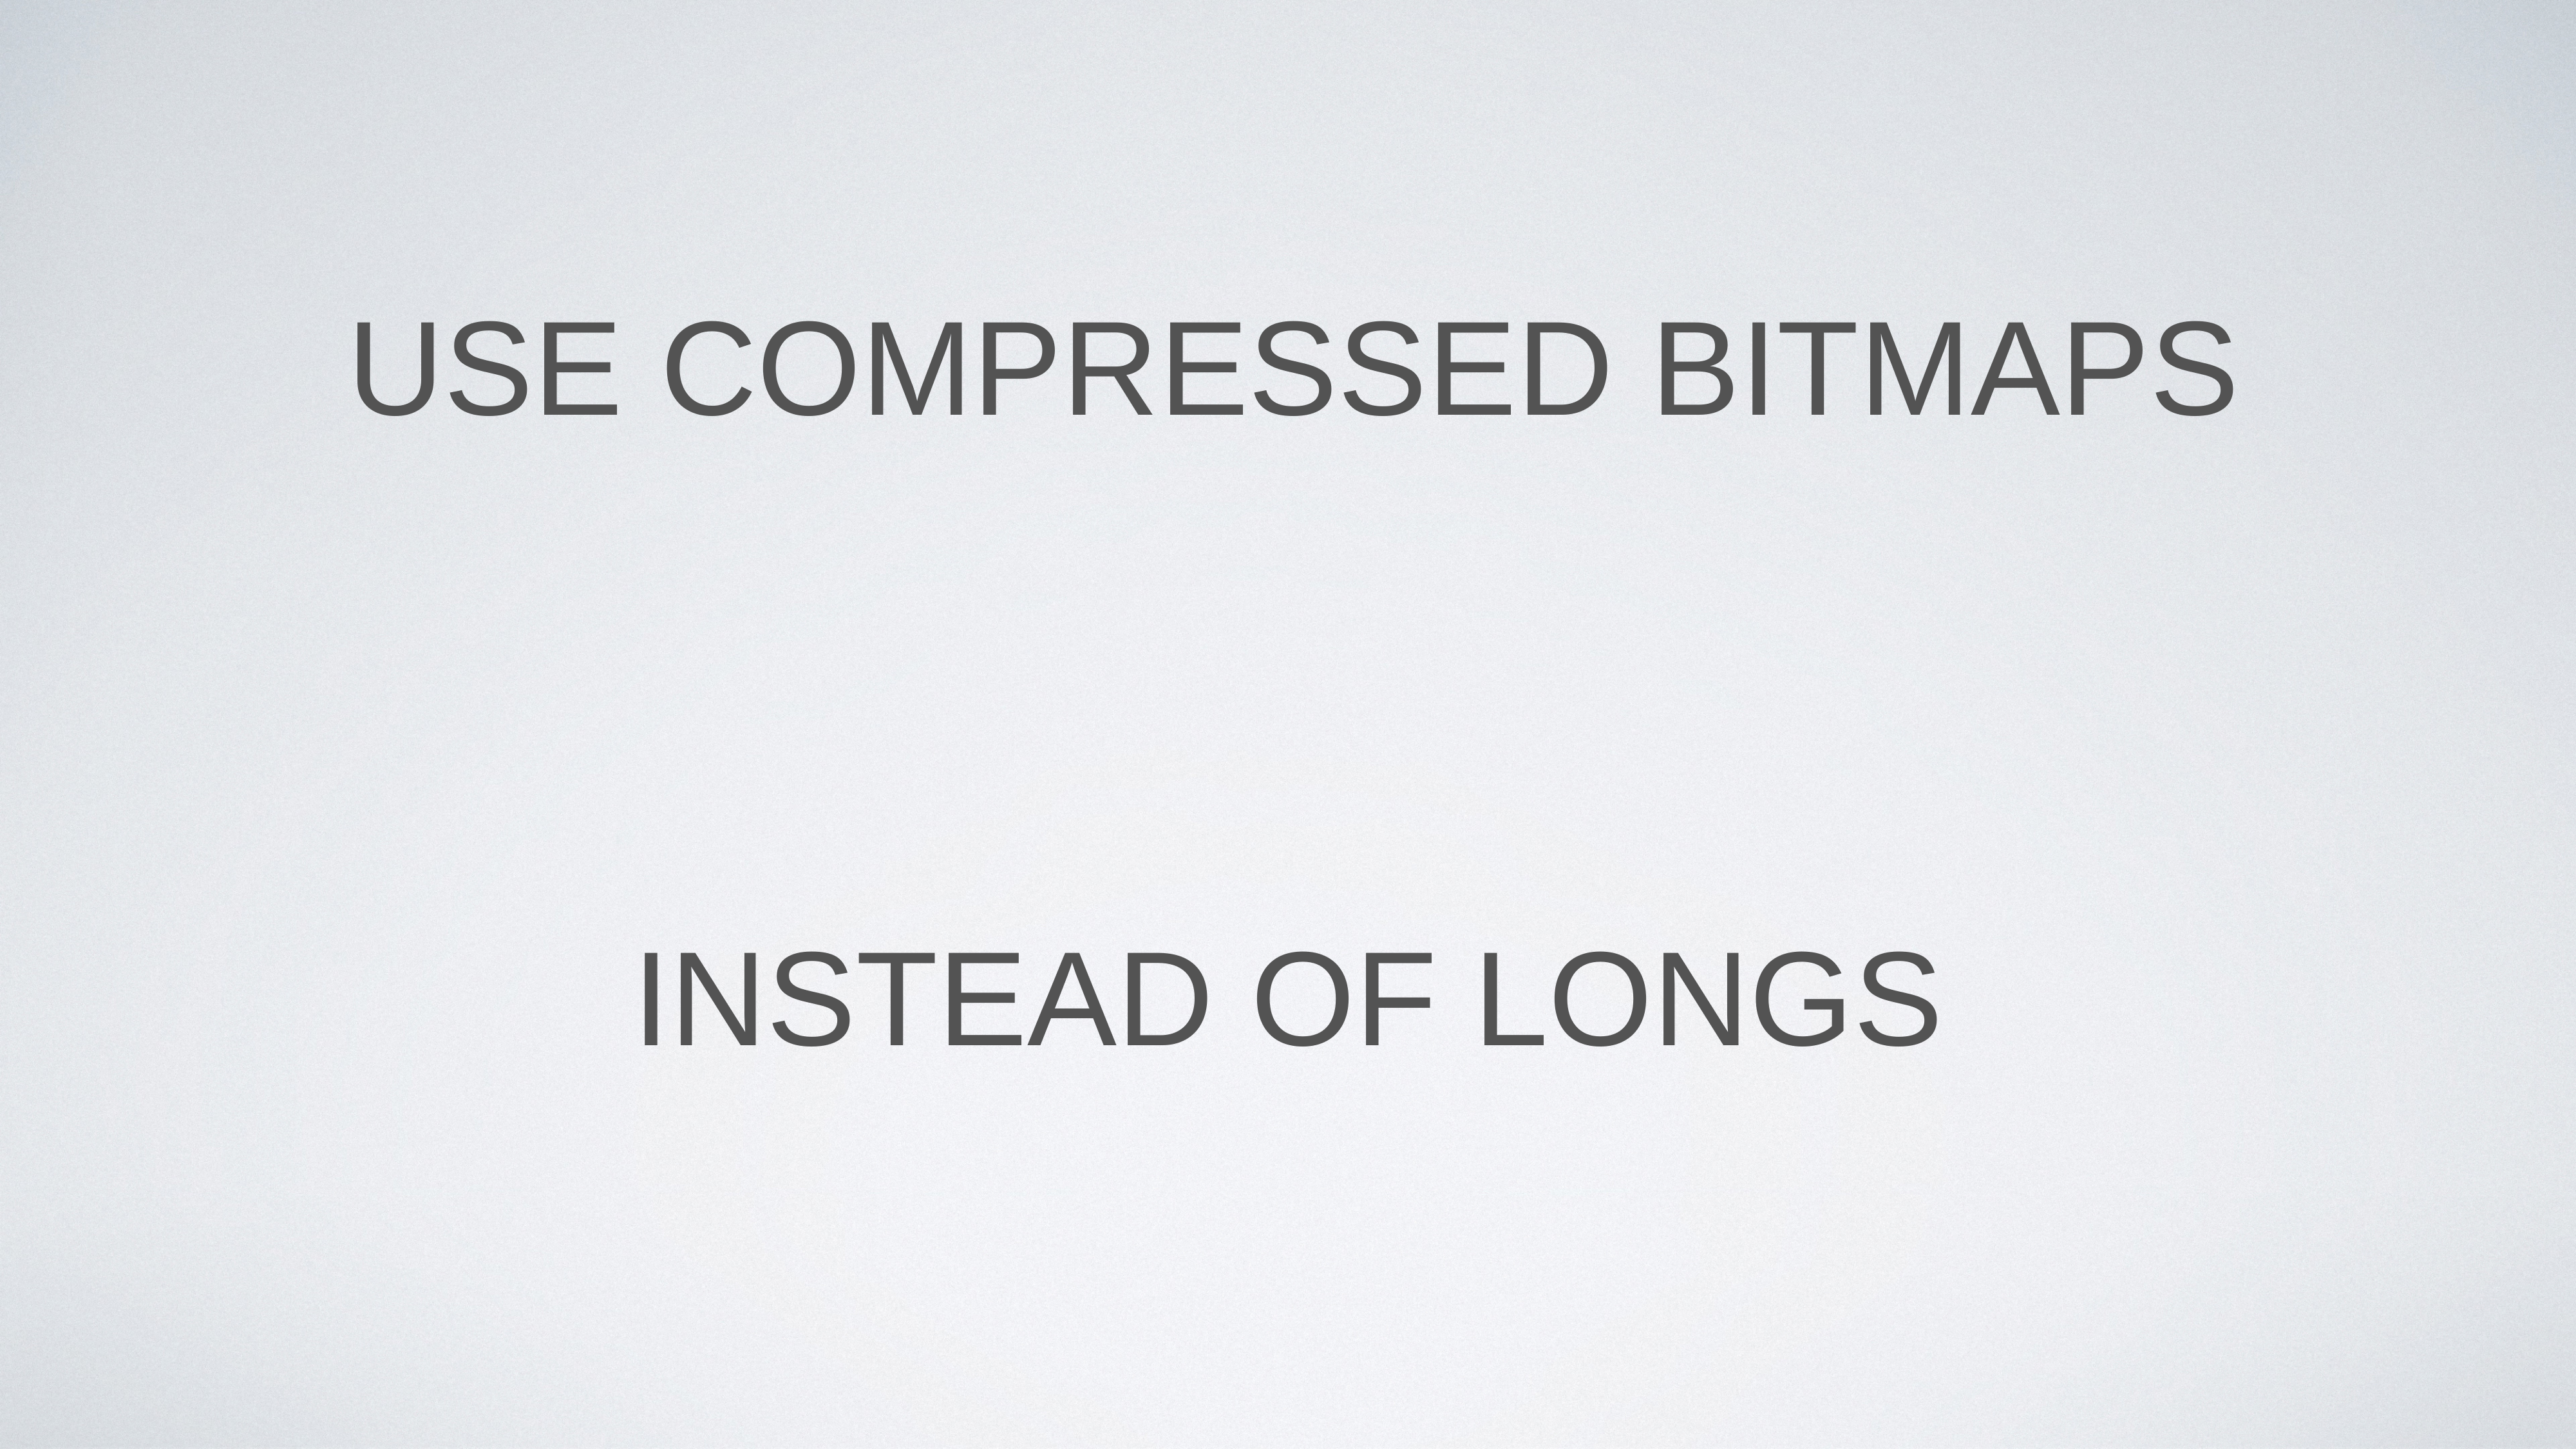

Use Compressed bitmaps
# Instead of Longs